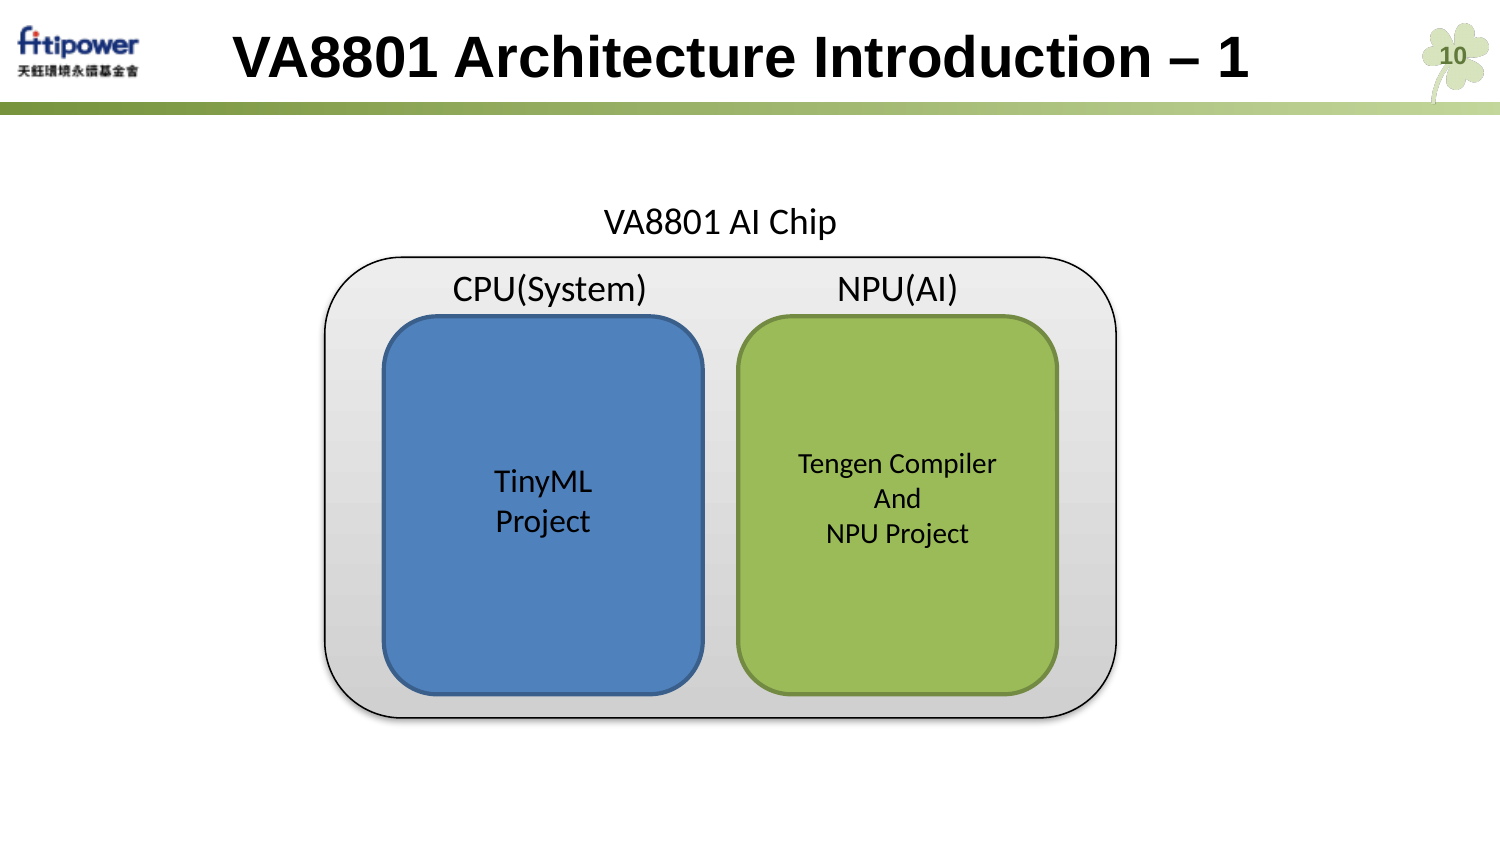

# VA8801 Architecture Introduction – 1
10
VA8801 AI Chip
CPU(System)
NPU(AI)

TinyML
Project

Tengen Compiler
And
NPU Project